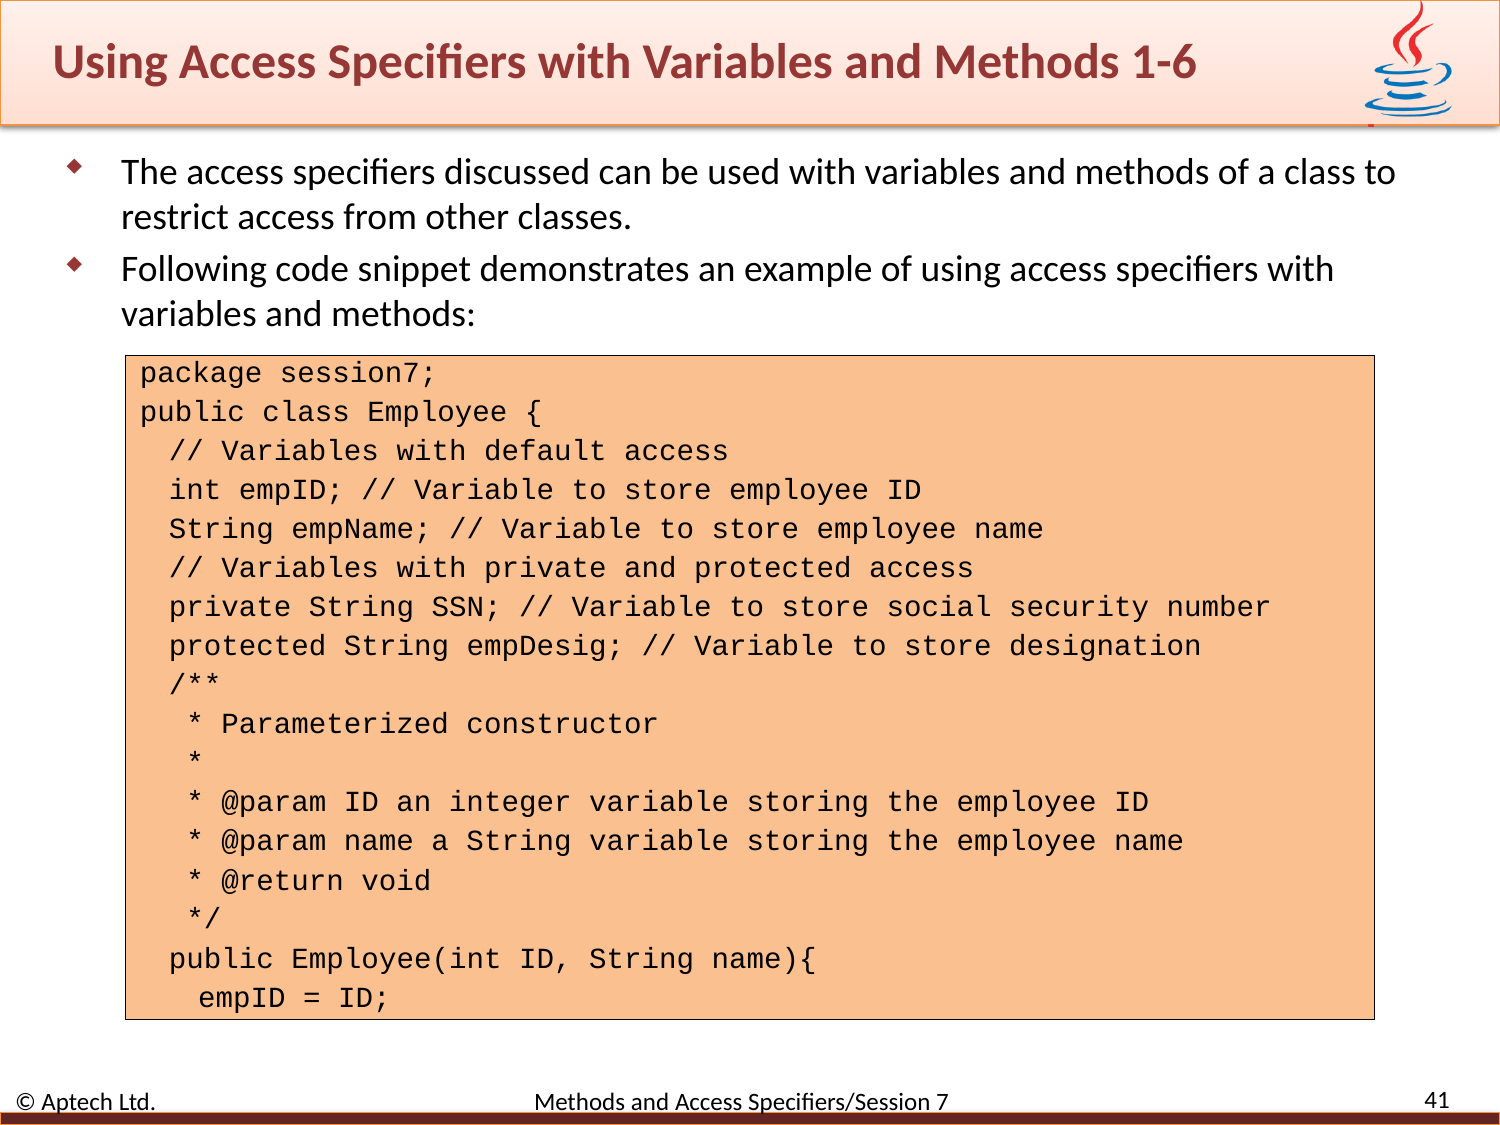

# Using Access Specifiers with Variables and Methods 1-6
The access specifiers discussed can be used with variables and methods of a class to restrict access from other classes.
Following code snippet demonstrates an example of using access specifiers with variables and methods:
package session7;
public class Employee {
// Variables with default access
int empID; // Variable to store employee ID
String empName; // Variable to store employee name
// Variables with private and protected access
private String SSN; // Variable to store social security number
protected String empDesig; // Variable to store designation
/**
 * Parameterized constructor
 *
 * @param ID an integer variable storing the employee ID
 * @param name a String variable storing the employee name
 * @return void
 */
public Employee(int ID, String name){
empID = ID;
41
© Aptech Ltd.                                                                  Methods and Access Specifiers/Session 7